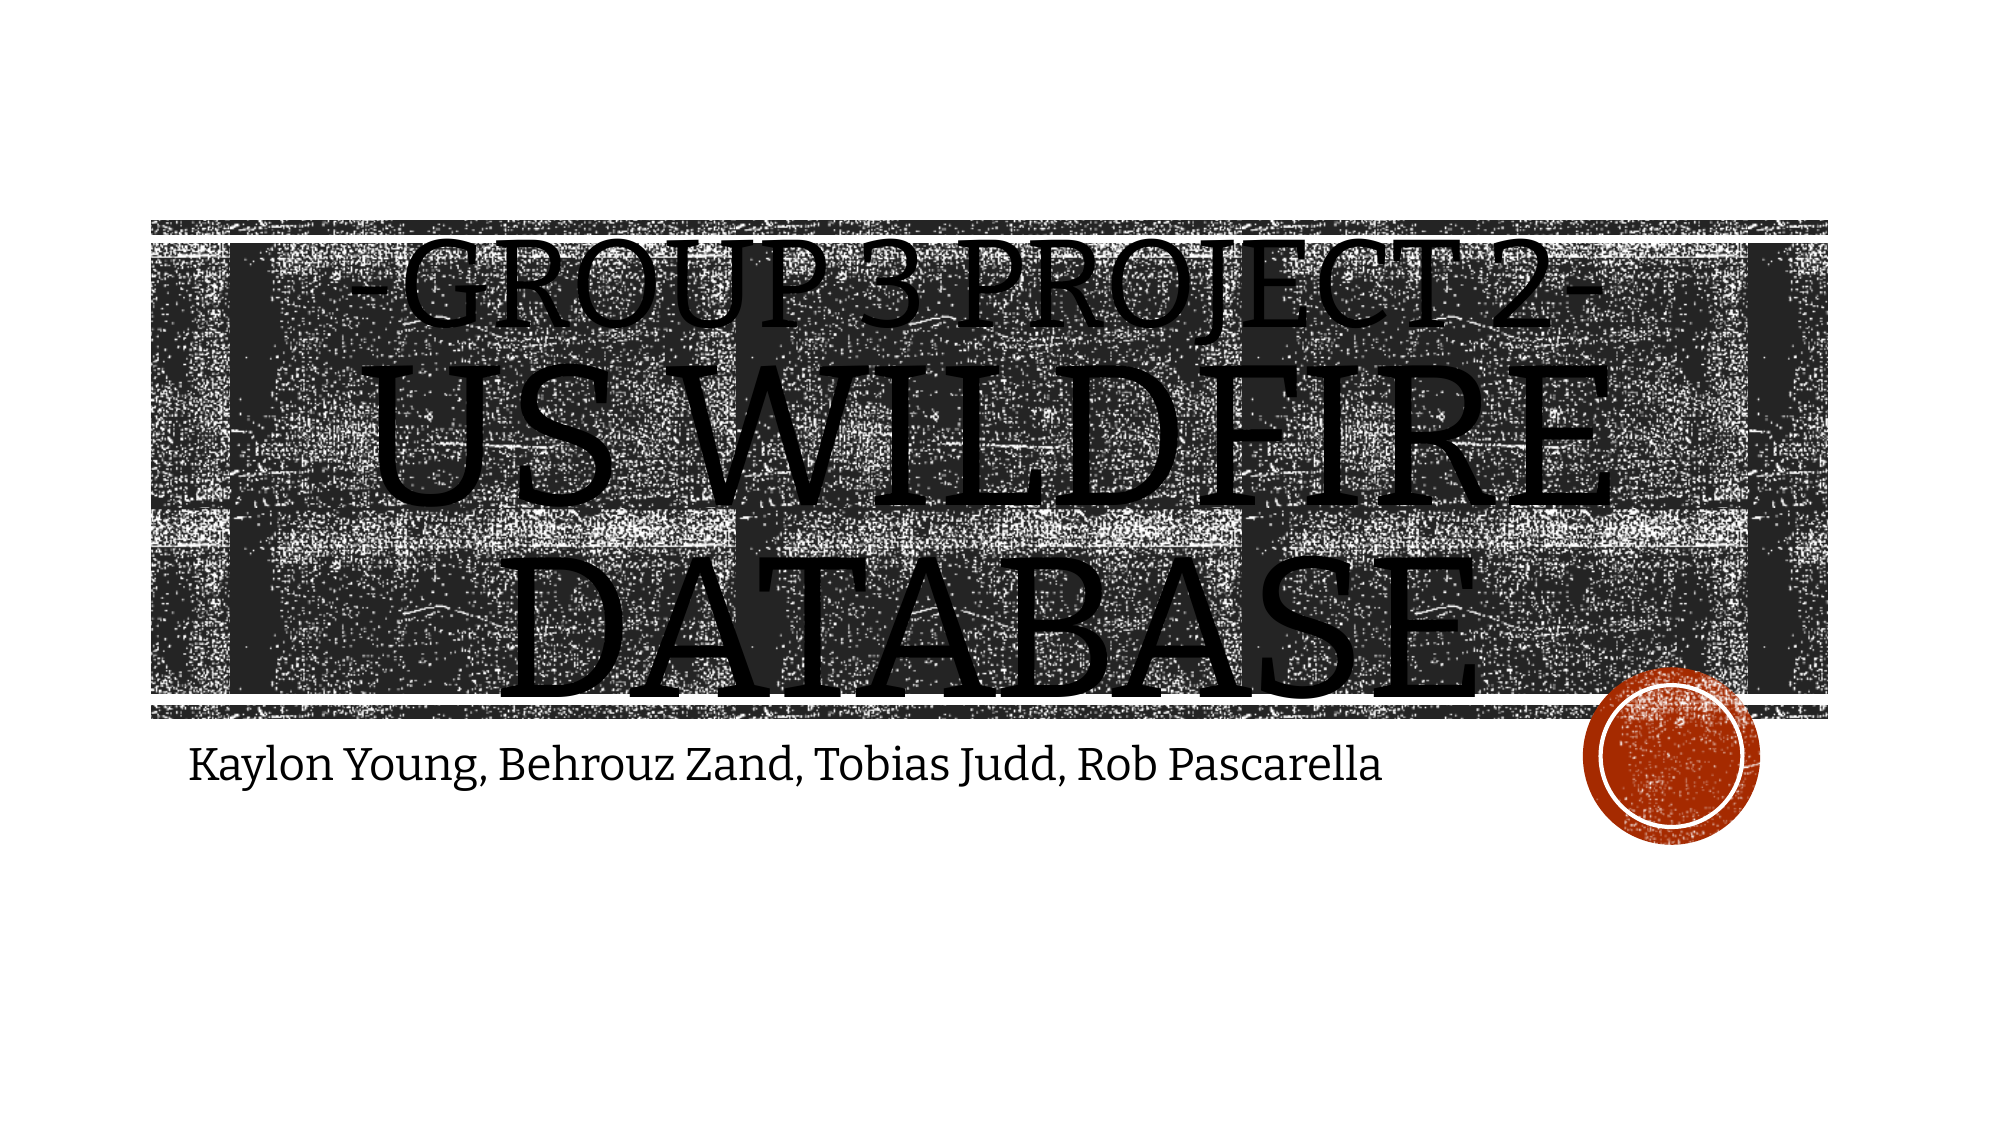

# -Group 3 Project 2- US WILDFIRE DATABASE
Kaylon Young, Behrouz Zand, Tobias Judd, Rob Pascarella